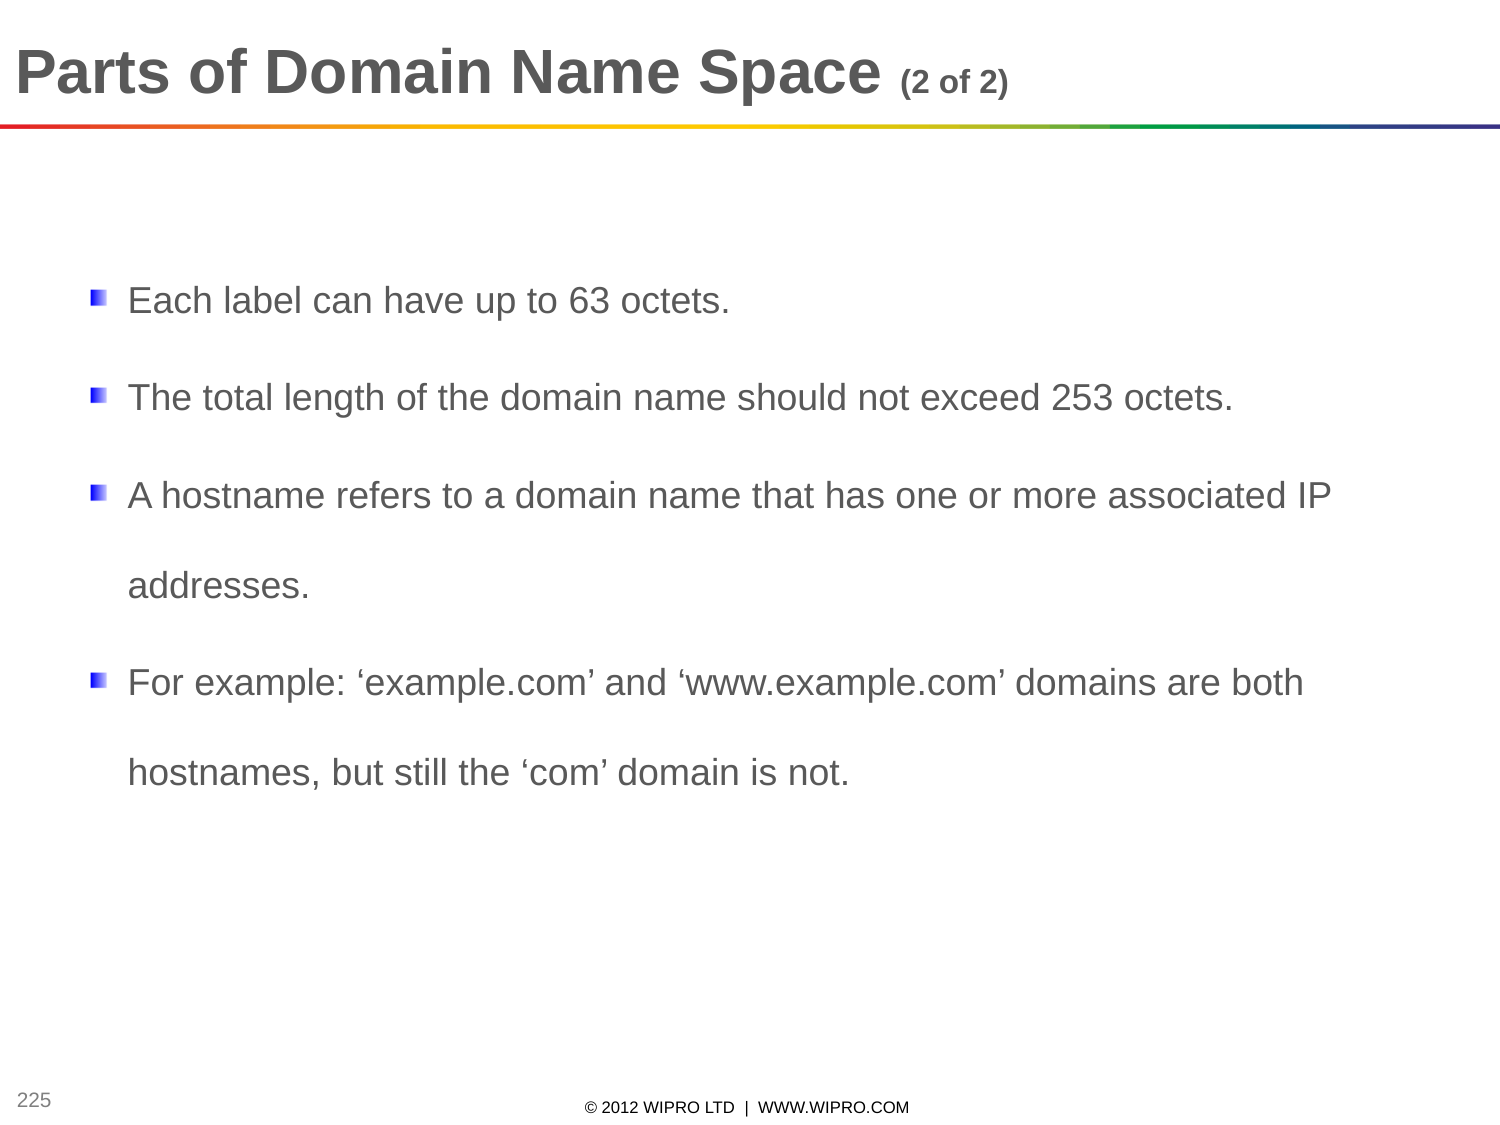

Parts of Domain Name Space (2 of 2)
Each label can have up to 63 octets.
The total length of the domain name should not exceed 253 octets.
A hostname refers to a domain name that has one or more associated IP addresses.
For example: ‘example.com’ and ‘www.example.com’ domains are both hostnames, but still the ‘com’ domain is not.